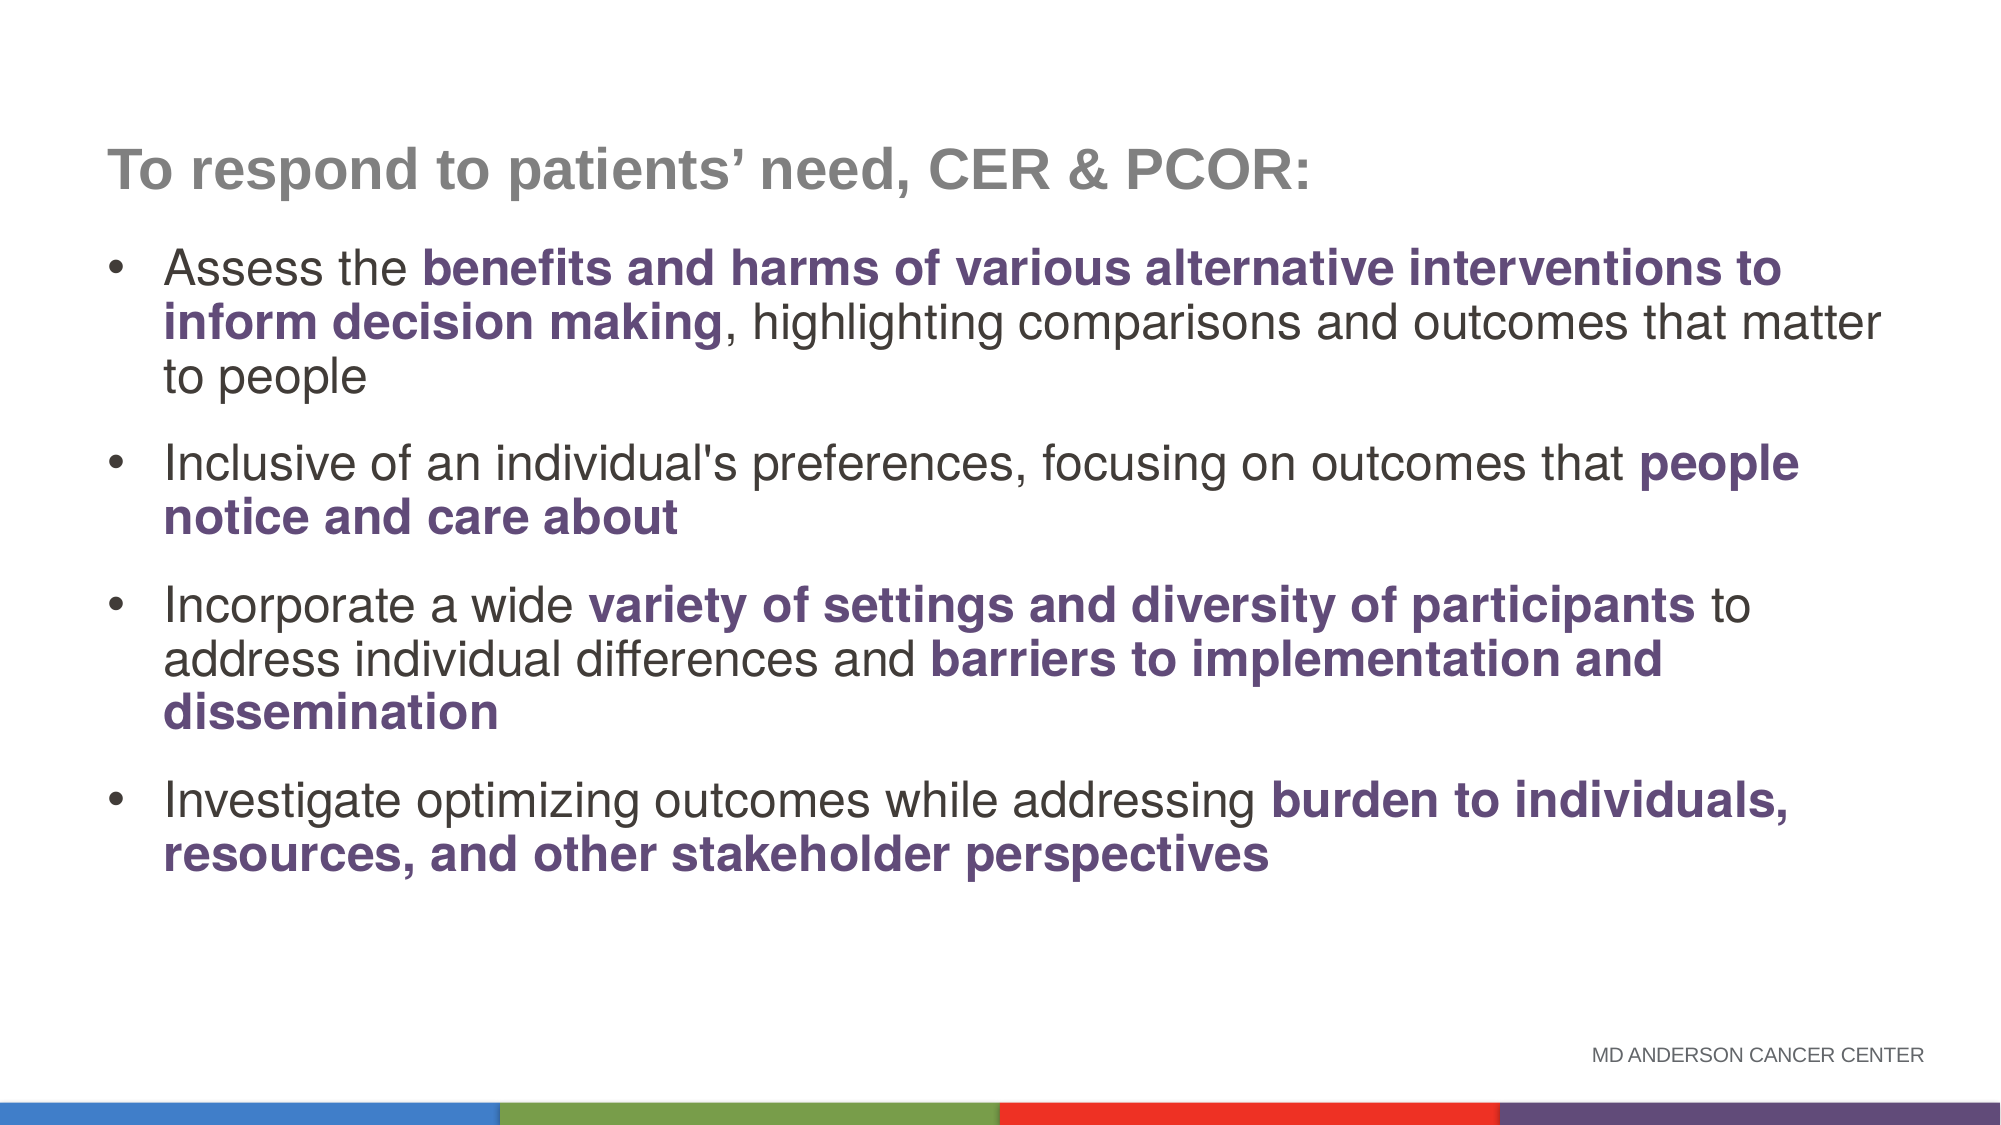

# To respond to patients’ need, CER & PCOR:
Assess the benefits and harms of various alternative interventions to inform decision making, highlighting comparisons and outcomes that matter to people
Inclusive of an individual's preferences, focusing on outcomes that people notice and care about
Incorporate a wide variety of settings and diversity of participants to address individual differences and barriers to implementation and dissemination
Investigate optimizing outcomes while addressing burden to individuals, resources, and other stakeholder perspectives